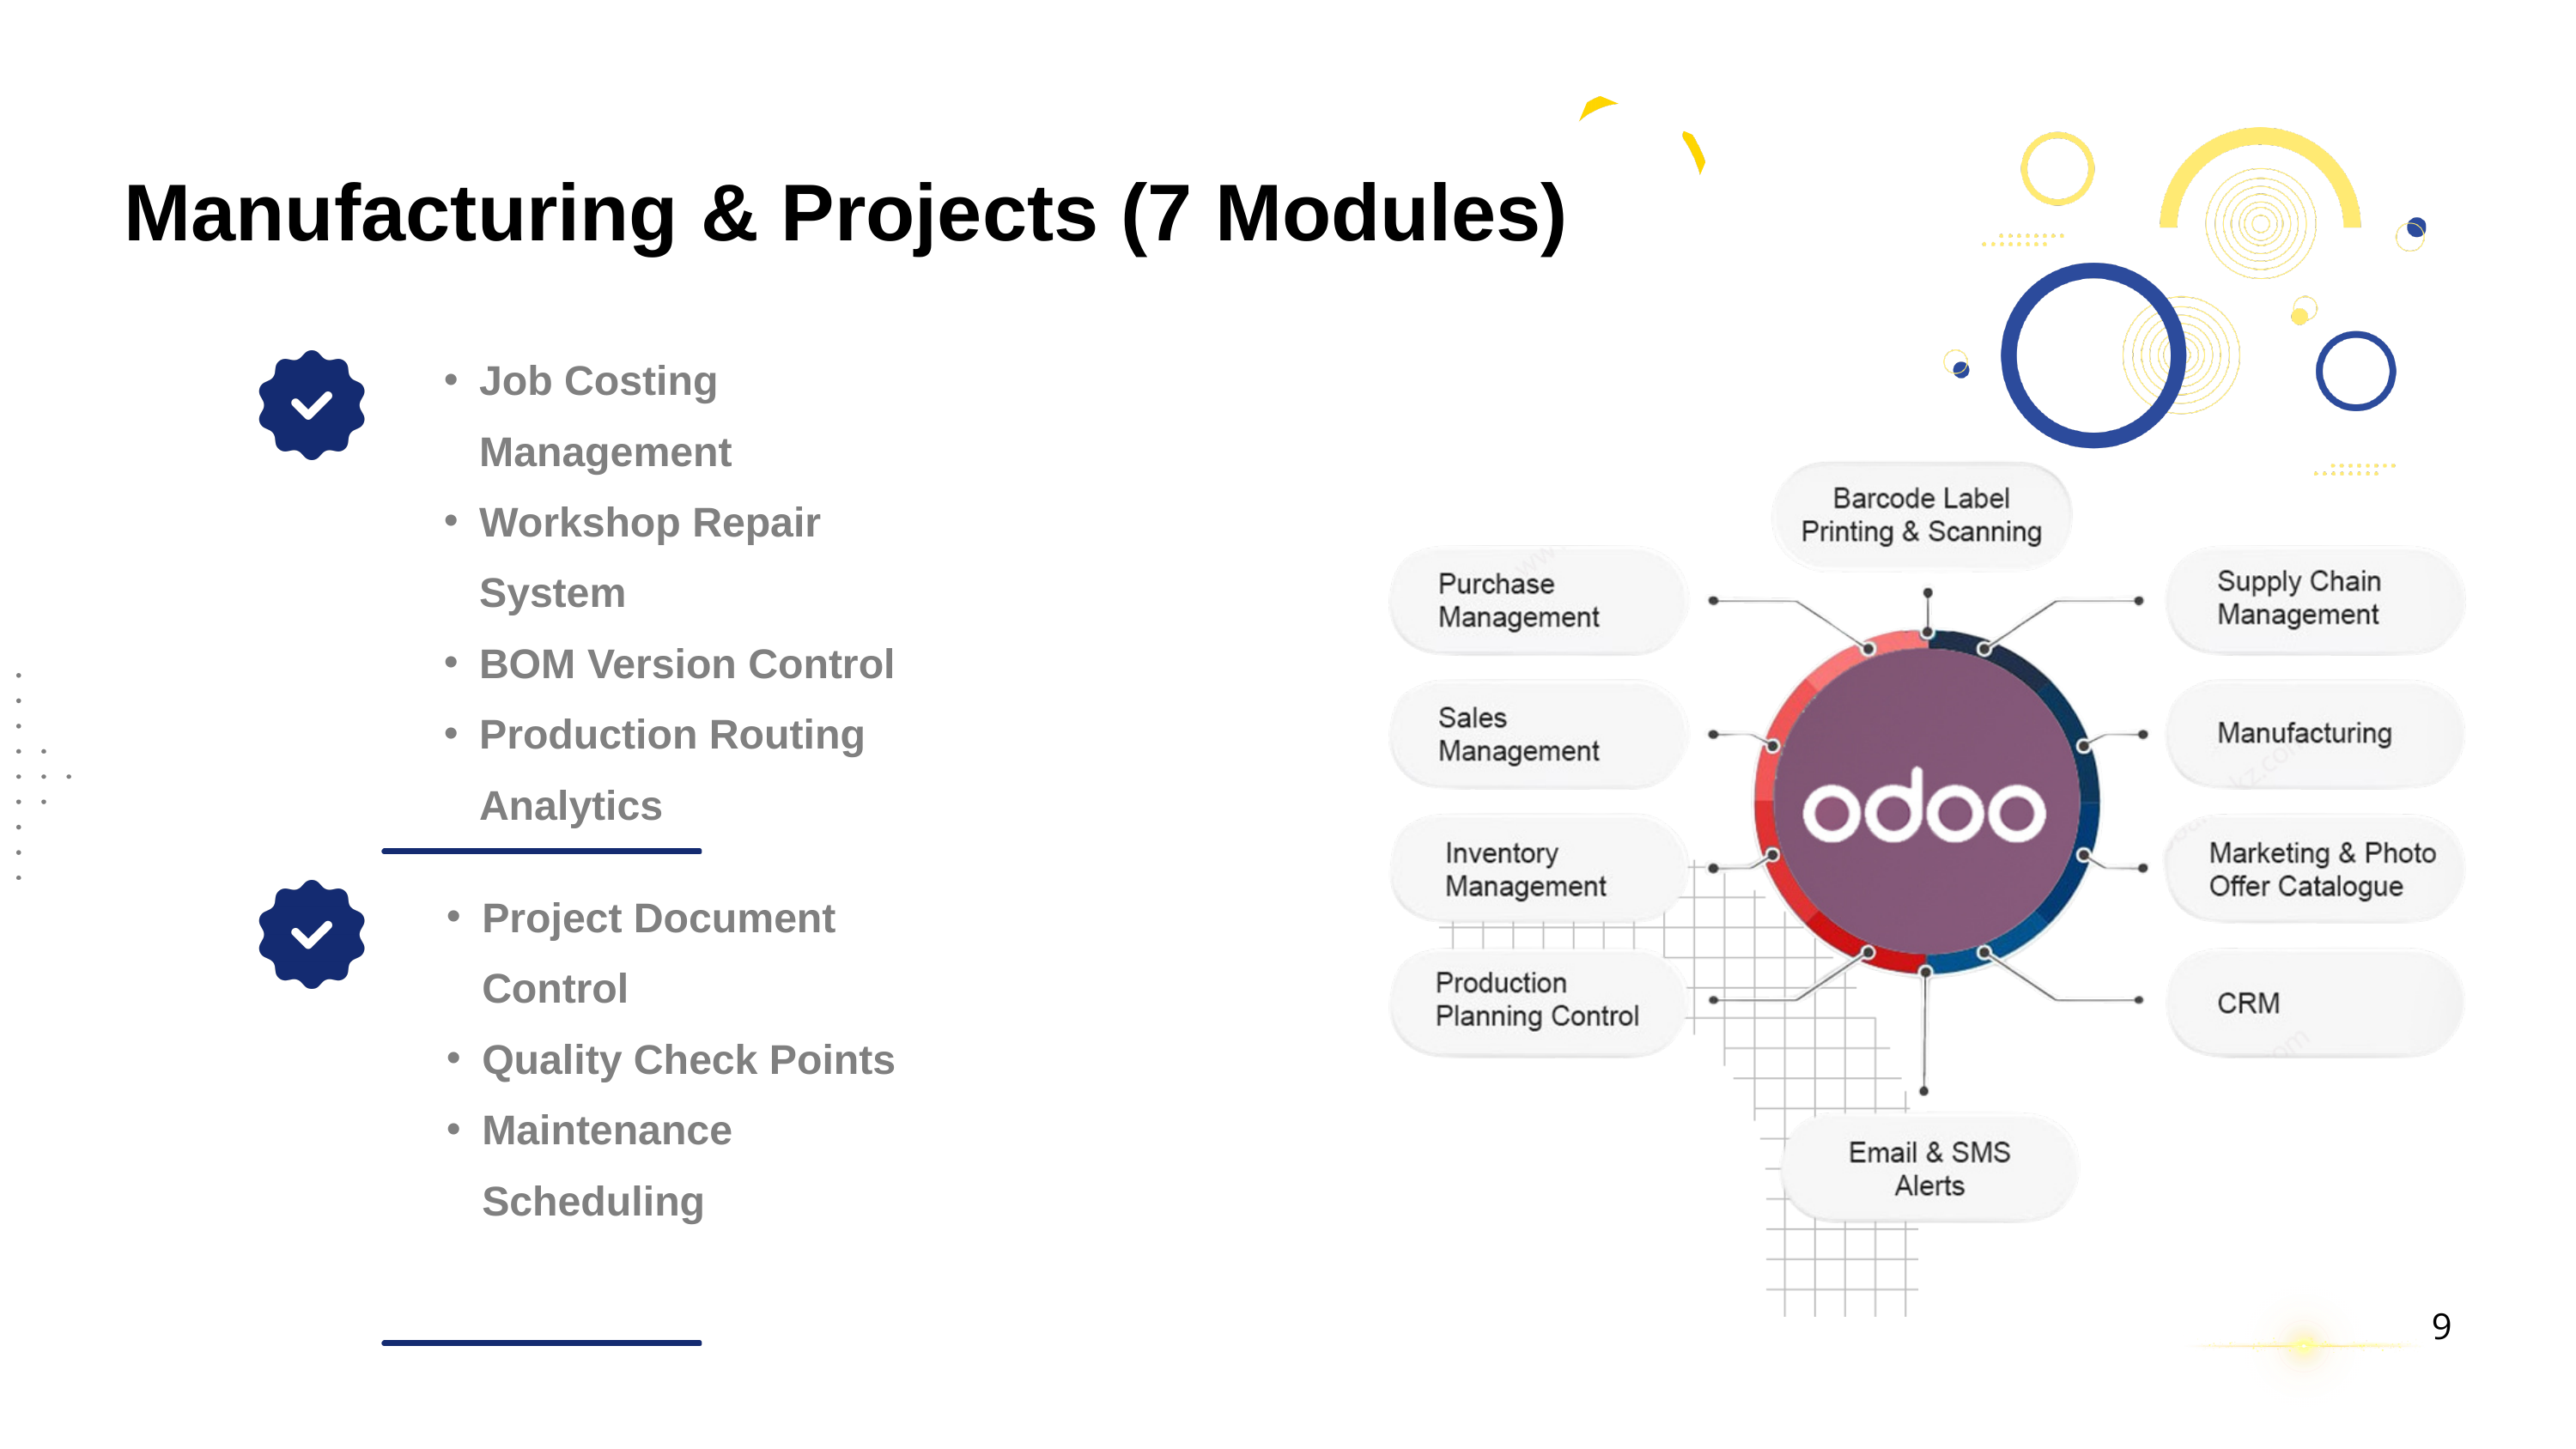

Manufacturing & Projects (7 Modules)

Job Costing Management
Workshop Repair System
BOM Version Control
Production Routing Analytics

Project Document Control
Quality Check Points
Maintenance Scheduling

9